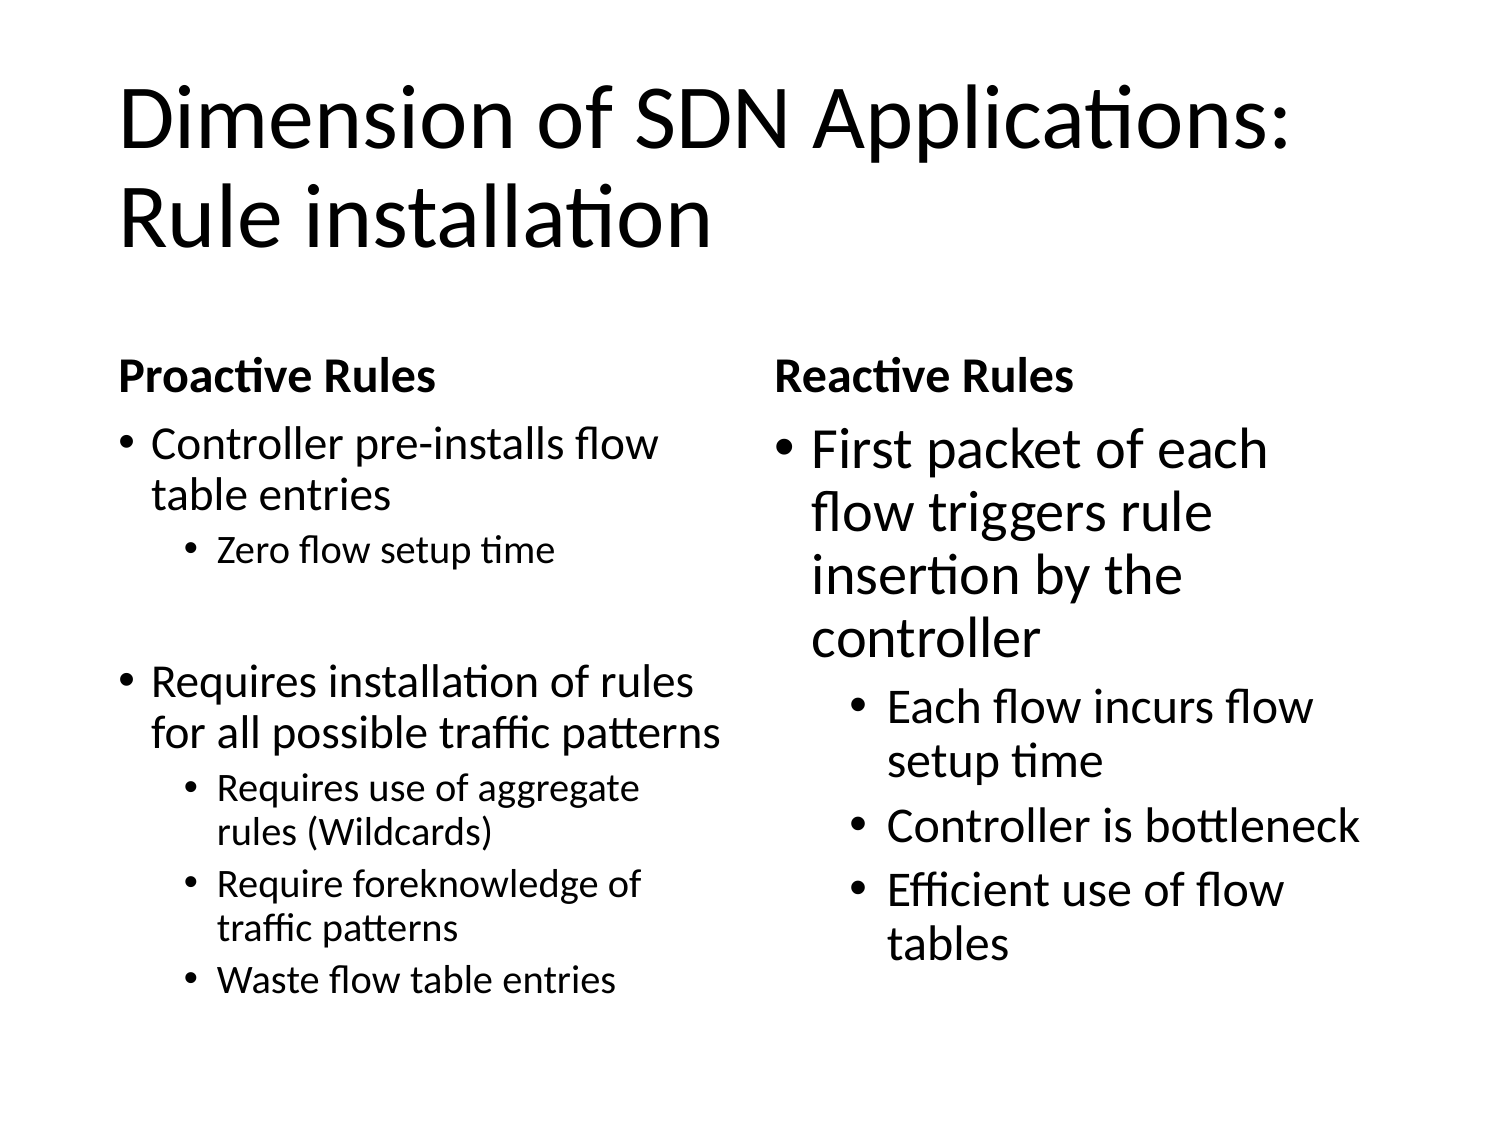

# Dimension of SDN Applications: Rule installation
Proactive Rules
Reactive Rules
Controller pre-installs flow table entries
Zero flow setup time

Requires installation of rules for all possible traffic patterns
Requires use of aggregate rules (Wildcards)
Require foreknowledge of traffic patterns
Waste flow table entries
First packet of each flow triggers rule insertion by the controller
Each flow incurs flow setup time
Controller is bottleneck
Efficient use of flow tables